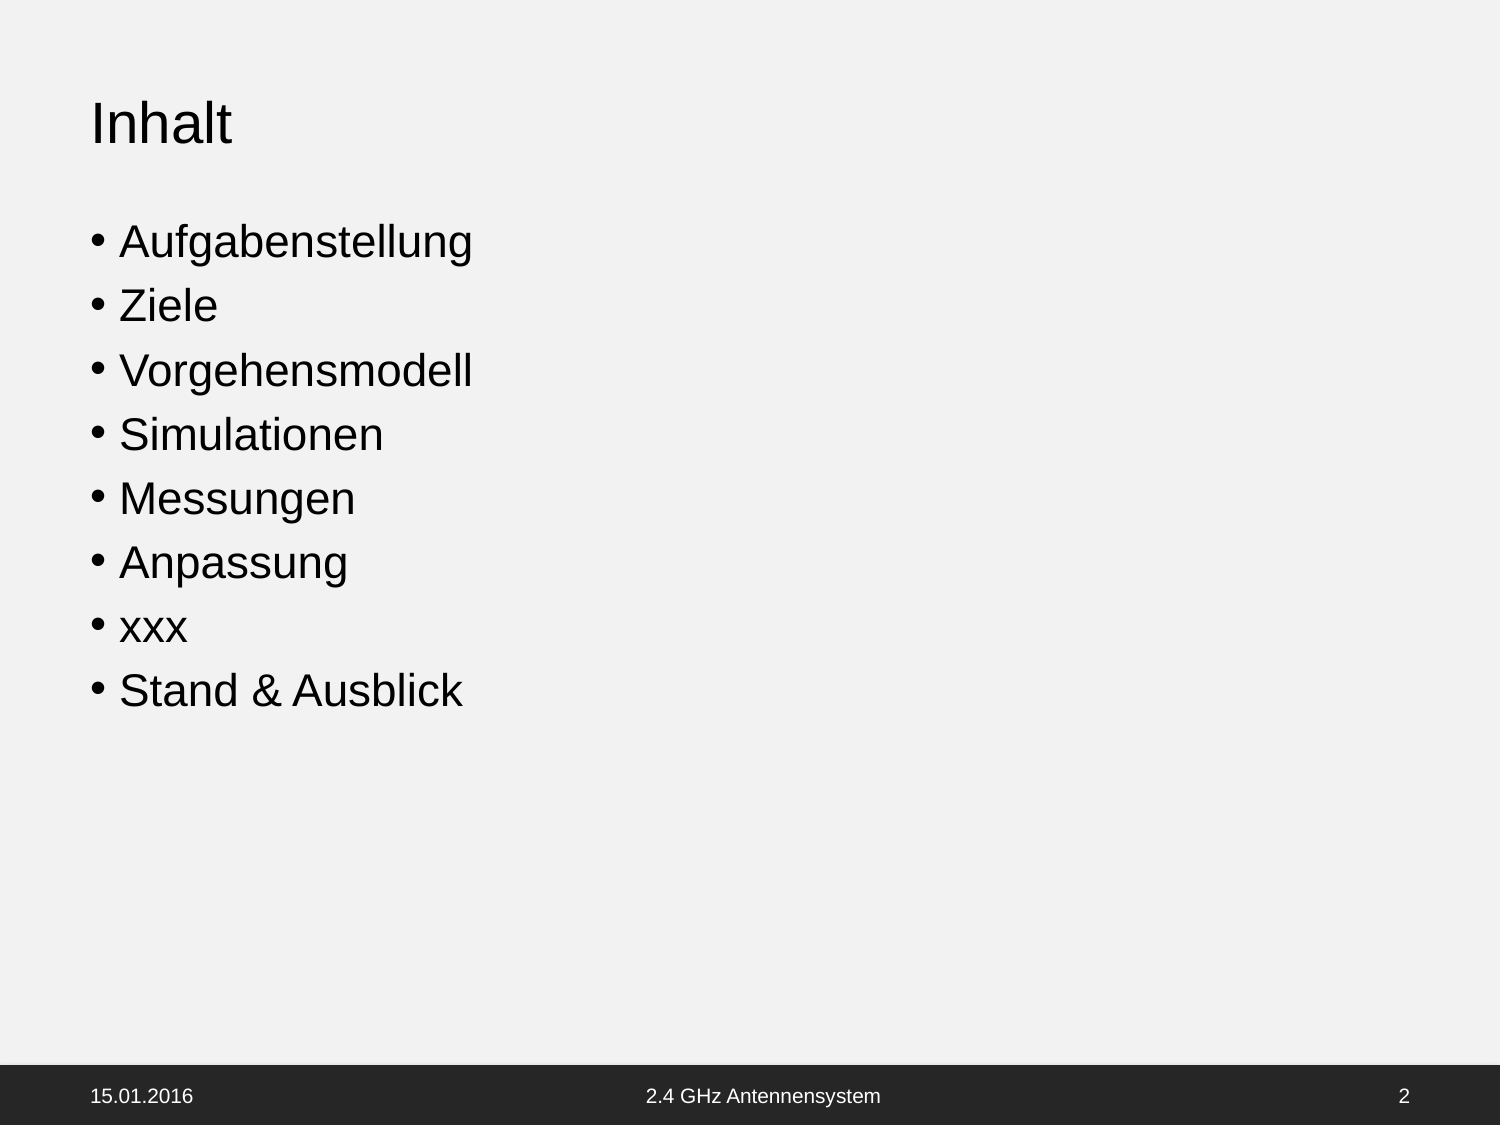

# Inhalt
Aufgabenstellung
Ziele
Vorgehensmodell
Simulationen
Messungen
Anpassung
xxx
Stand & Ausblick

15.01.2016
2.4 GHz Antennensystem
2